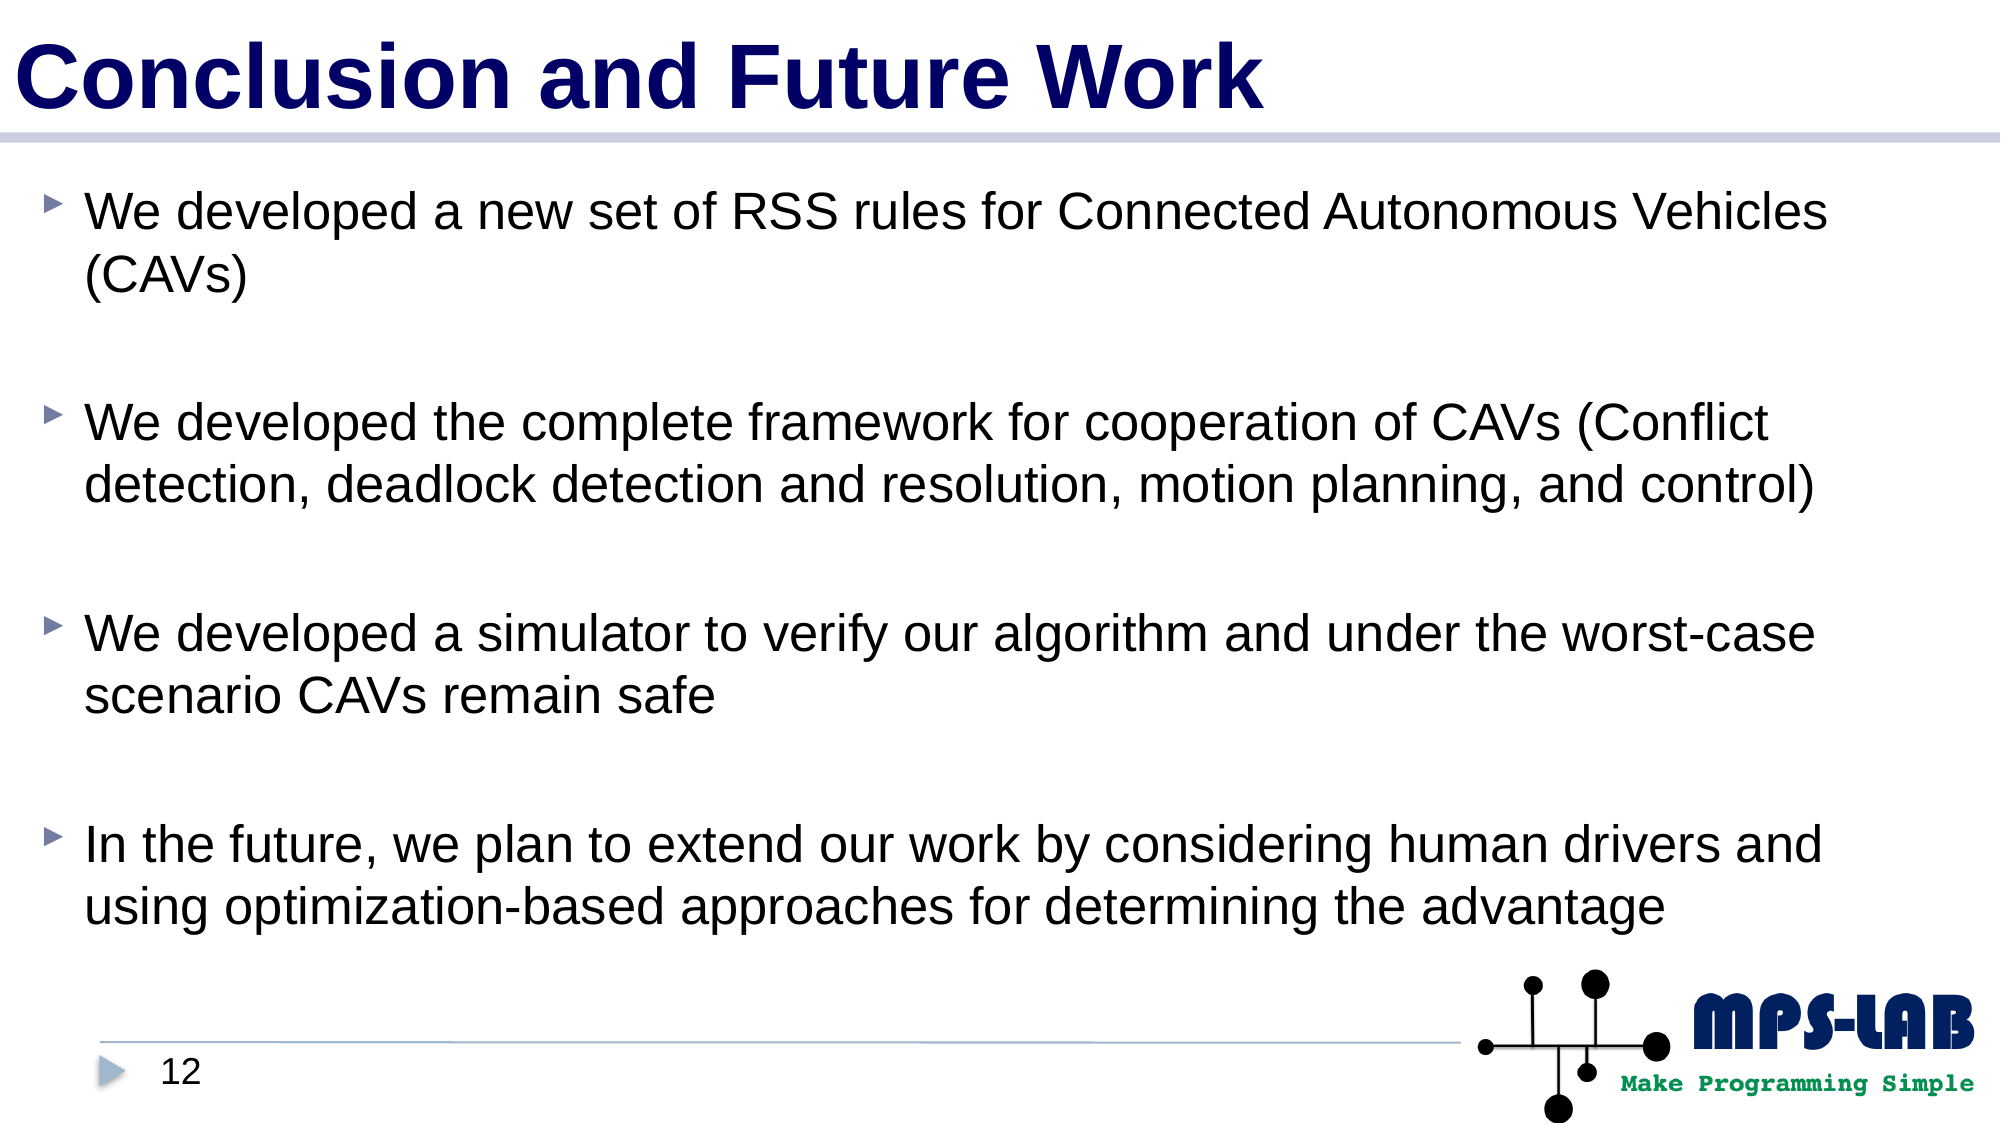

# Conclusion and Future Work
We developed a new set of RSS rules for Connected Autonomous Vehicles (CAVs)

We developed the complete framework for cooperation of CAVs (Conflict detection, deadlock detection and resolution, motion planning, and control)

We developed a simulator to verify our algorithm and under the worst-case scenario CAVs remain safe

In the future, we plan to extend our work by considering human drivers and using optimization-based approaches for determining the advantage
12